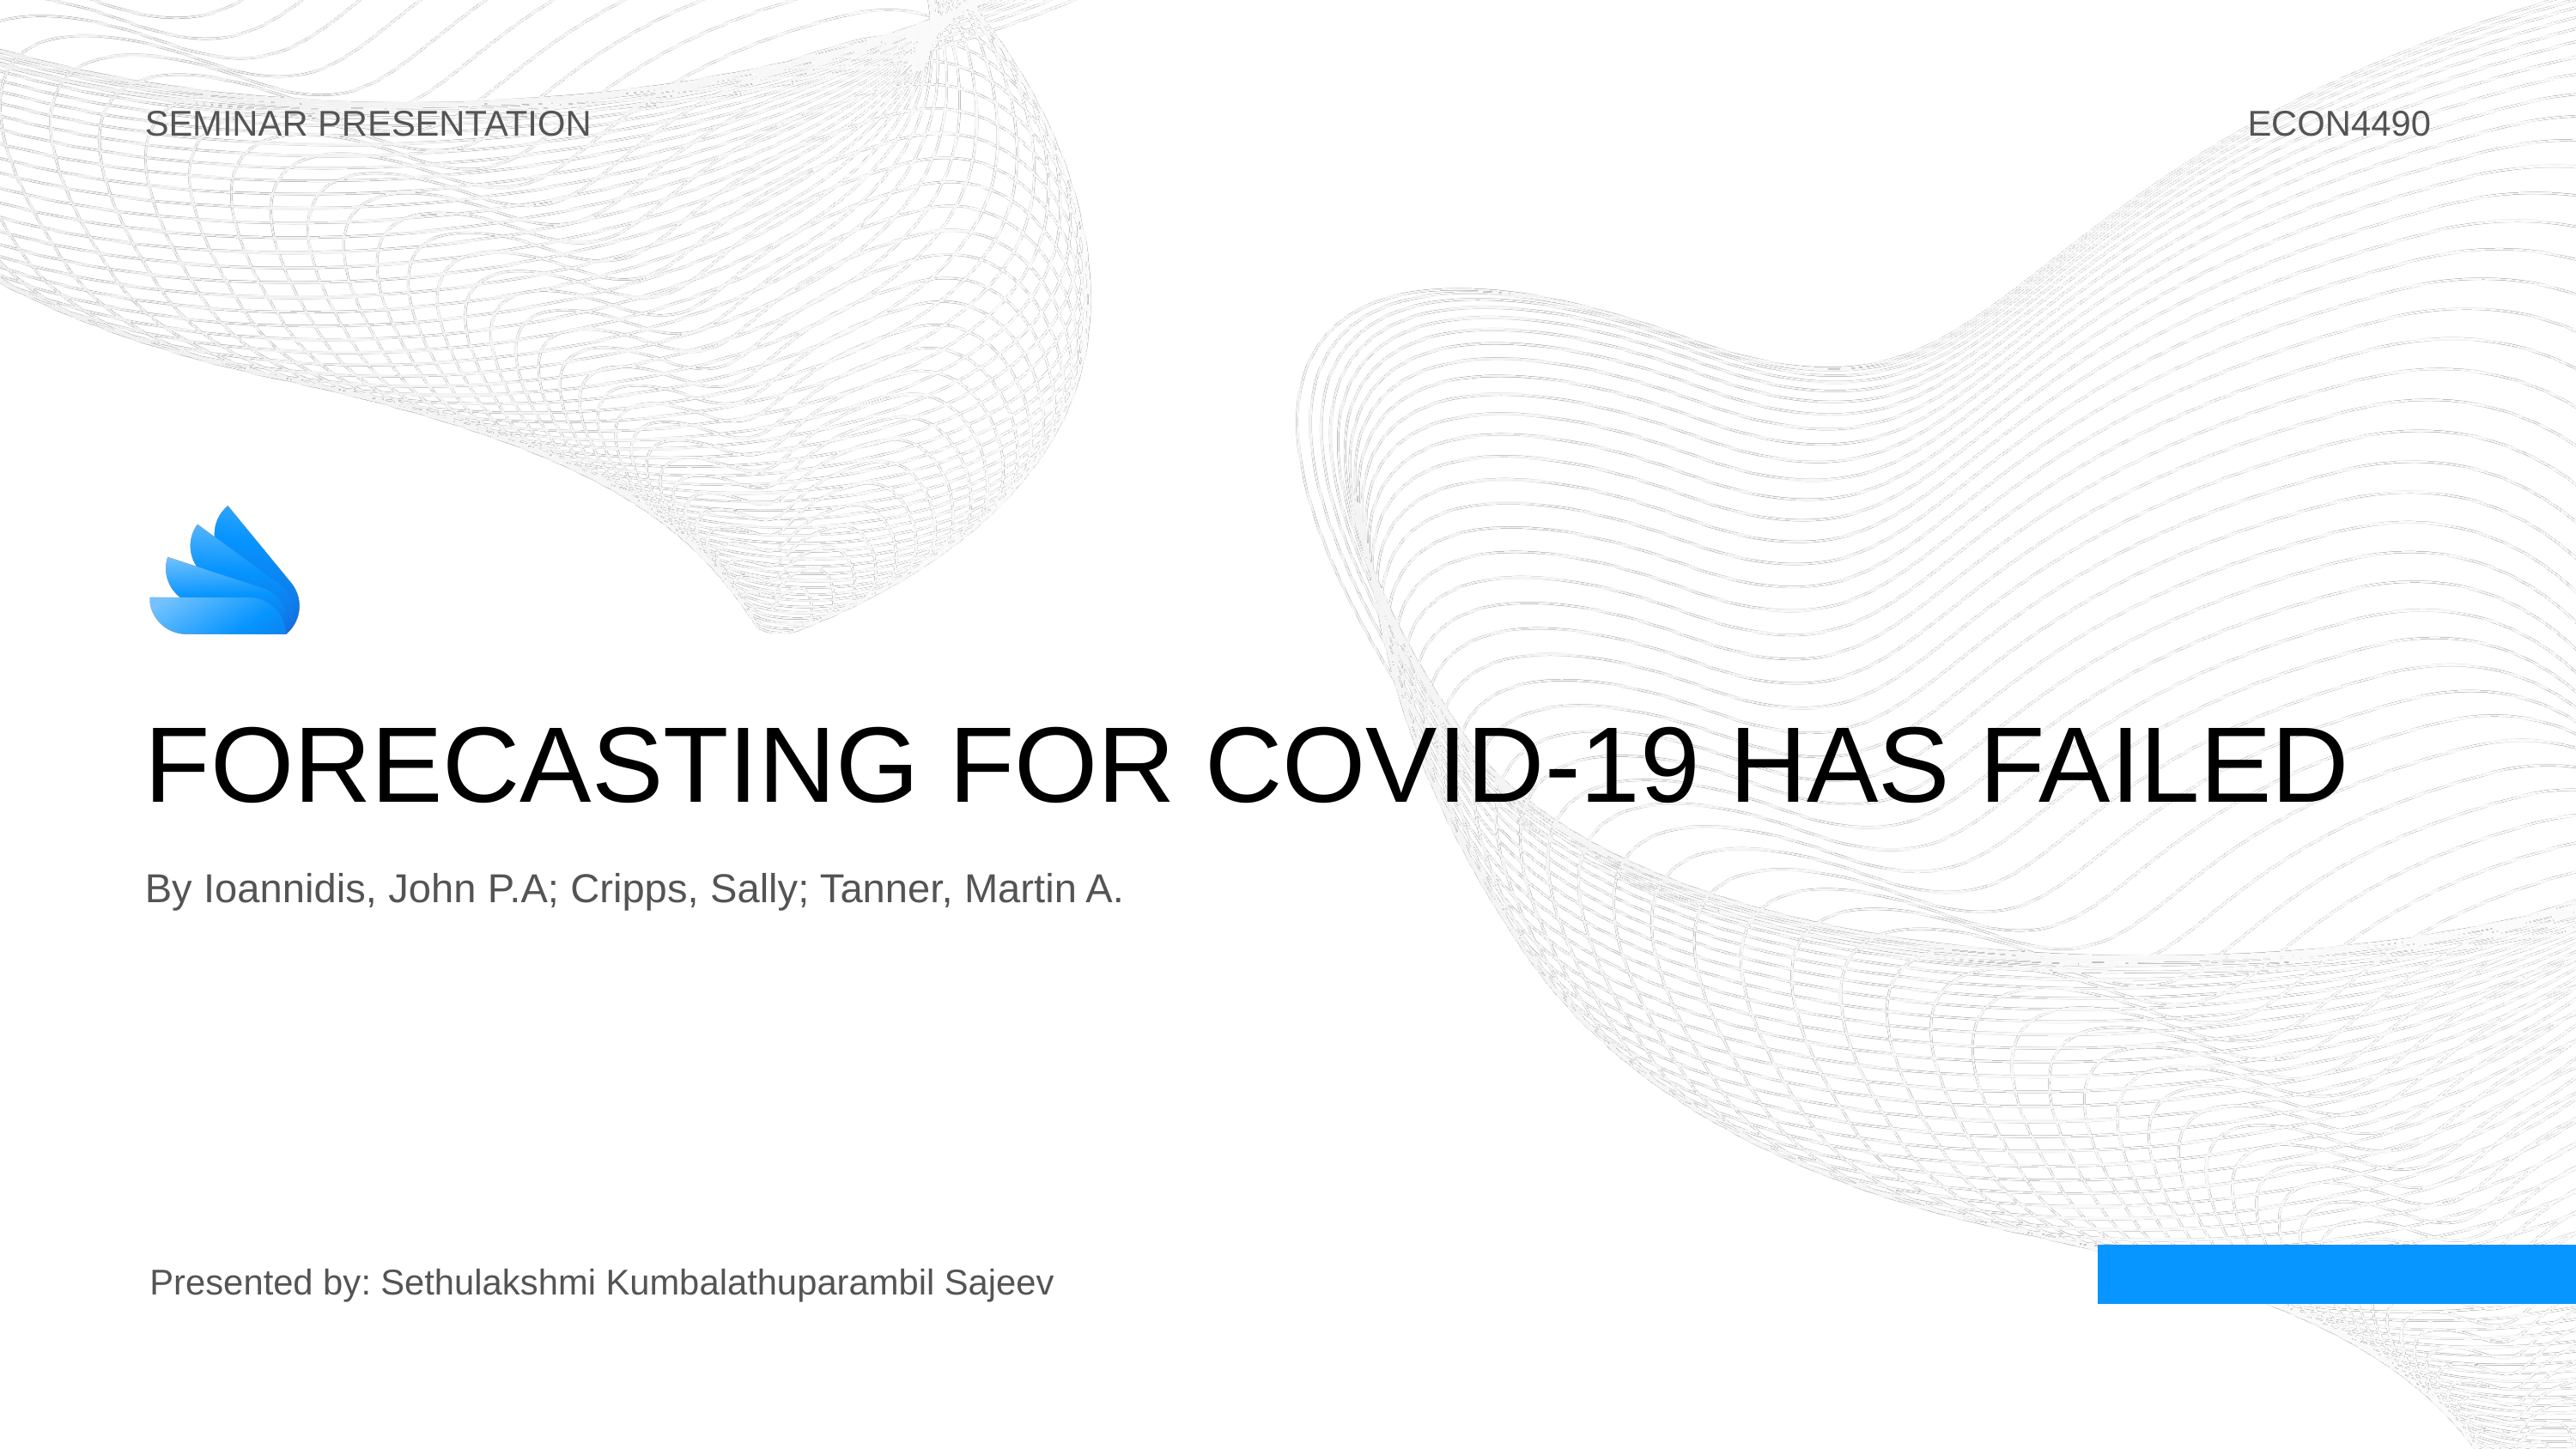

SEMINAR PRESENTATION
ECON4490

FORECASTING FOR COVID-19 HAS FAILED
By Ioannidis, John P.A; Cripps, Sally; Tanner, Martin A.

Presented by: Sethulakshmi Kumbalathuparambil Sajeev